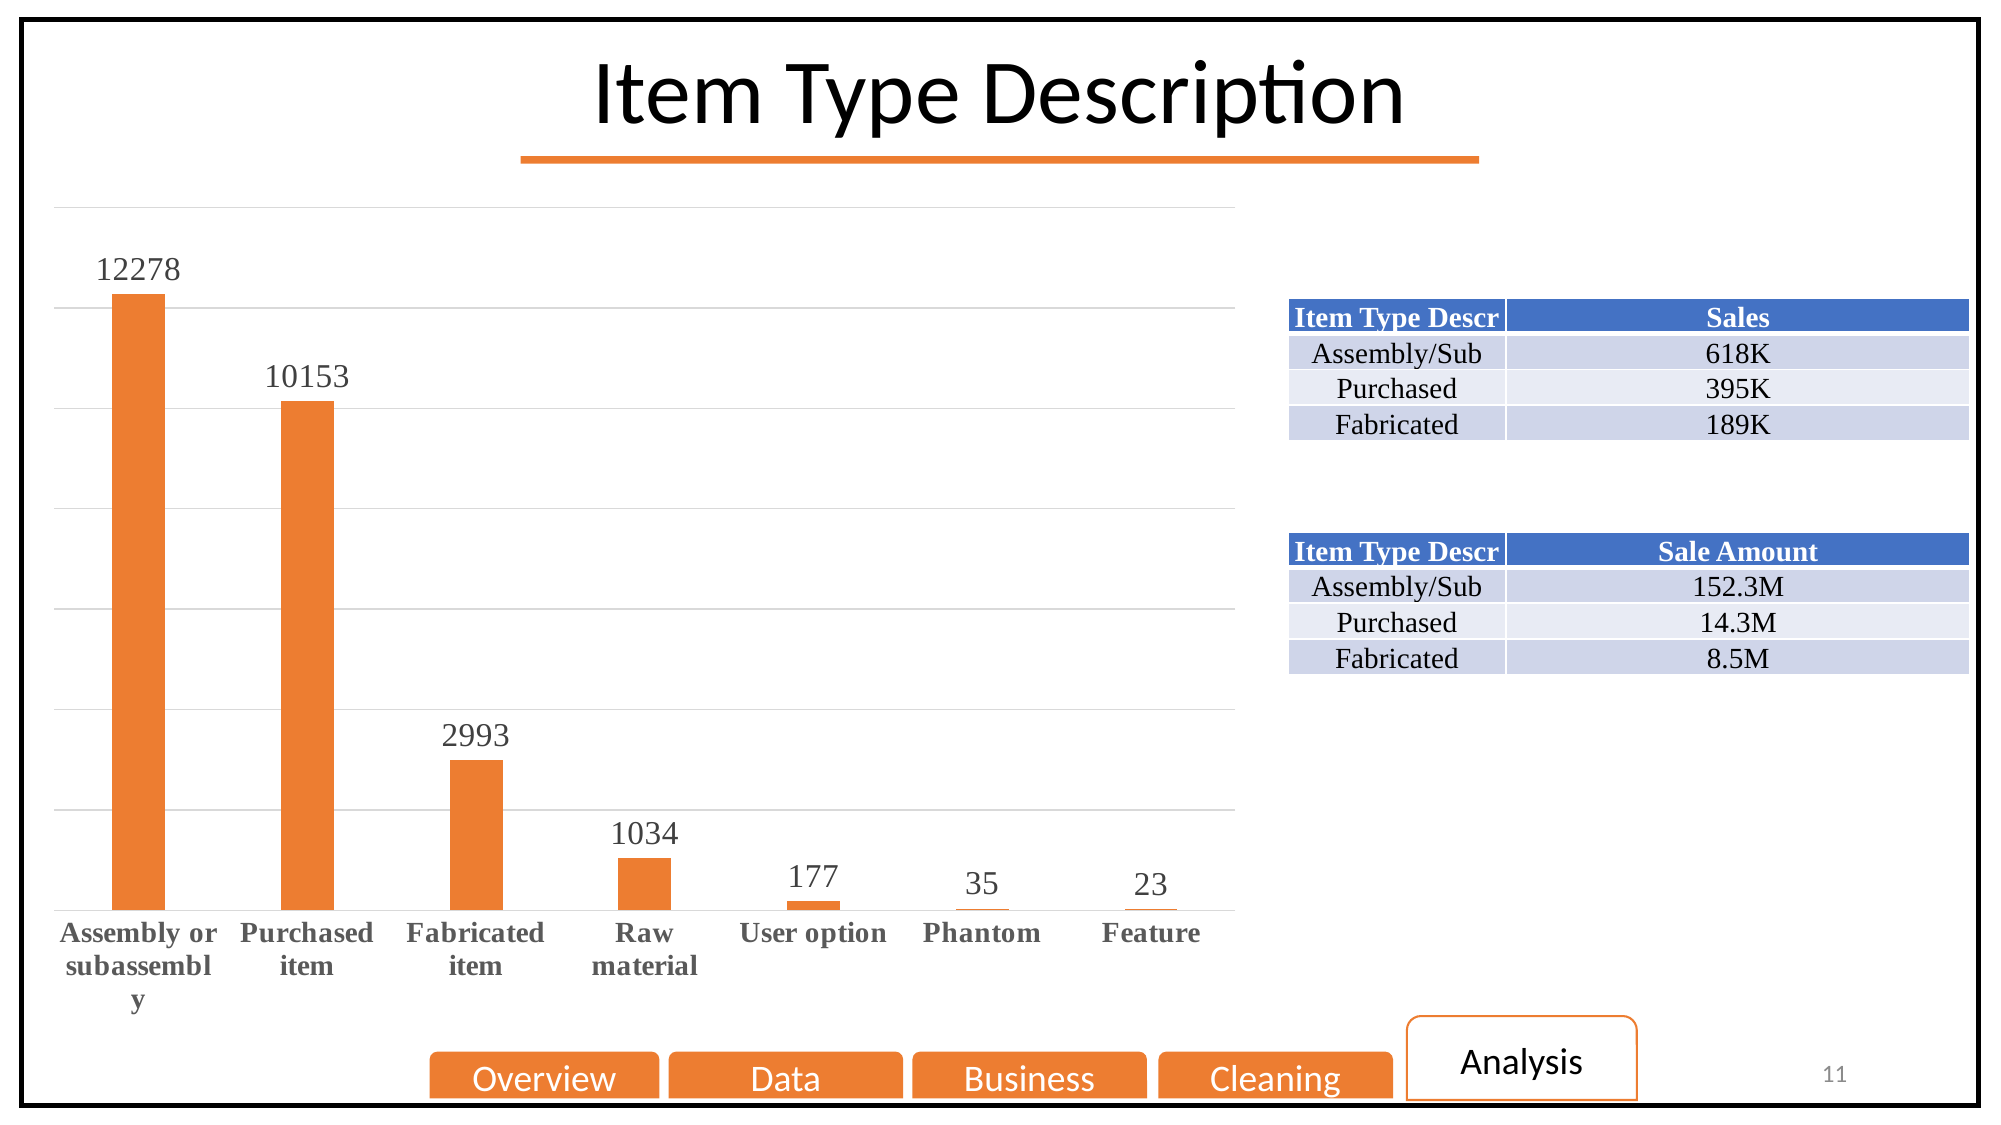

Item Type Description

### Chart

| Category |  |
|---|---|
| Assembly or subassembly | 12278.0 |
| Purchased item | 10153.0 |
| Fabricated item | 2993.0 |
| Raw material | 1034.0 |
| User option | 177.0 |
| Phantom | 35.0 |
| Feature | 23.0 |
| Item Type Descr | Sales |
| --- | --- |
| Assembly/Sub | 618K |
| Purchased | 395K |
| Fabricated | 189K |
| Item Type Descr | Sale Amount |
| --- | --- |
| Assembly/Sub | 152.3M |
| Purchased | 14.3M |
| Fabricated | 8.5M |
Analysis
11
Data
Overview
Business
Cleaning